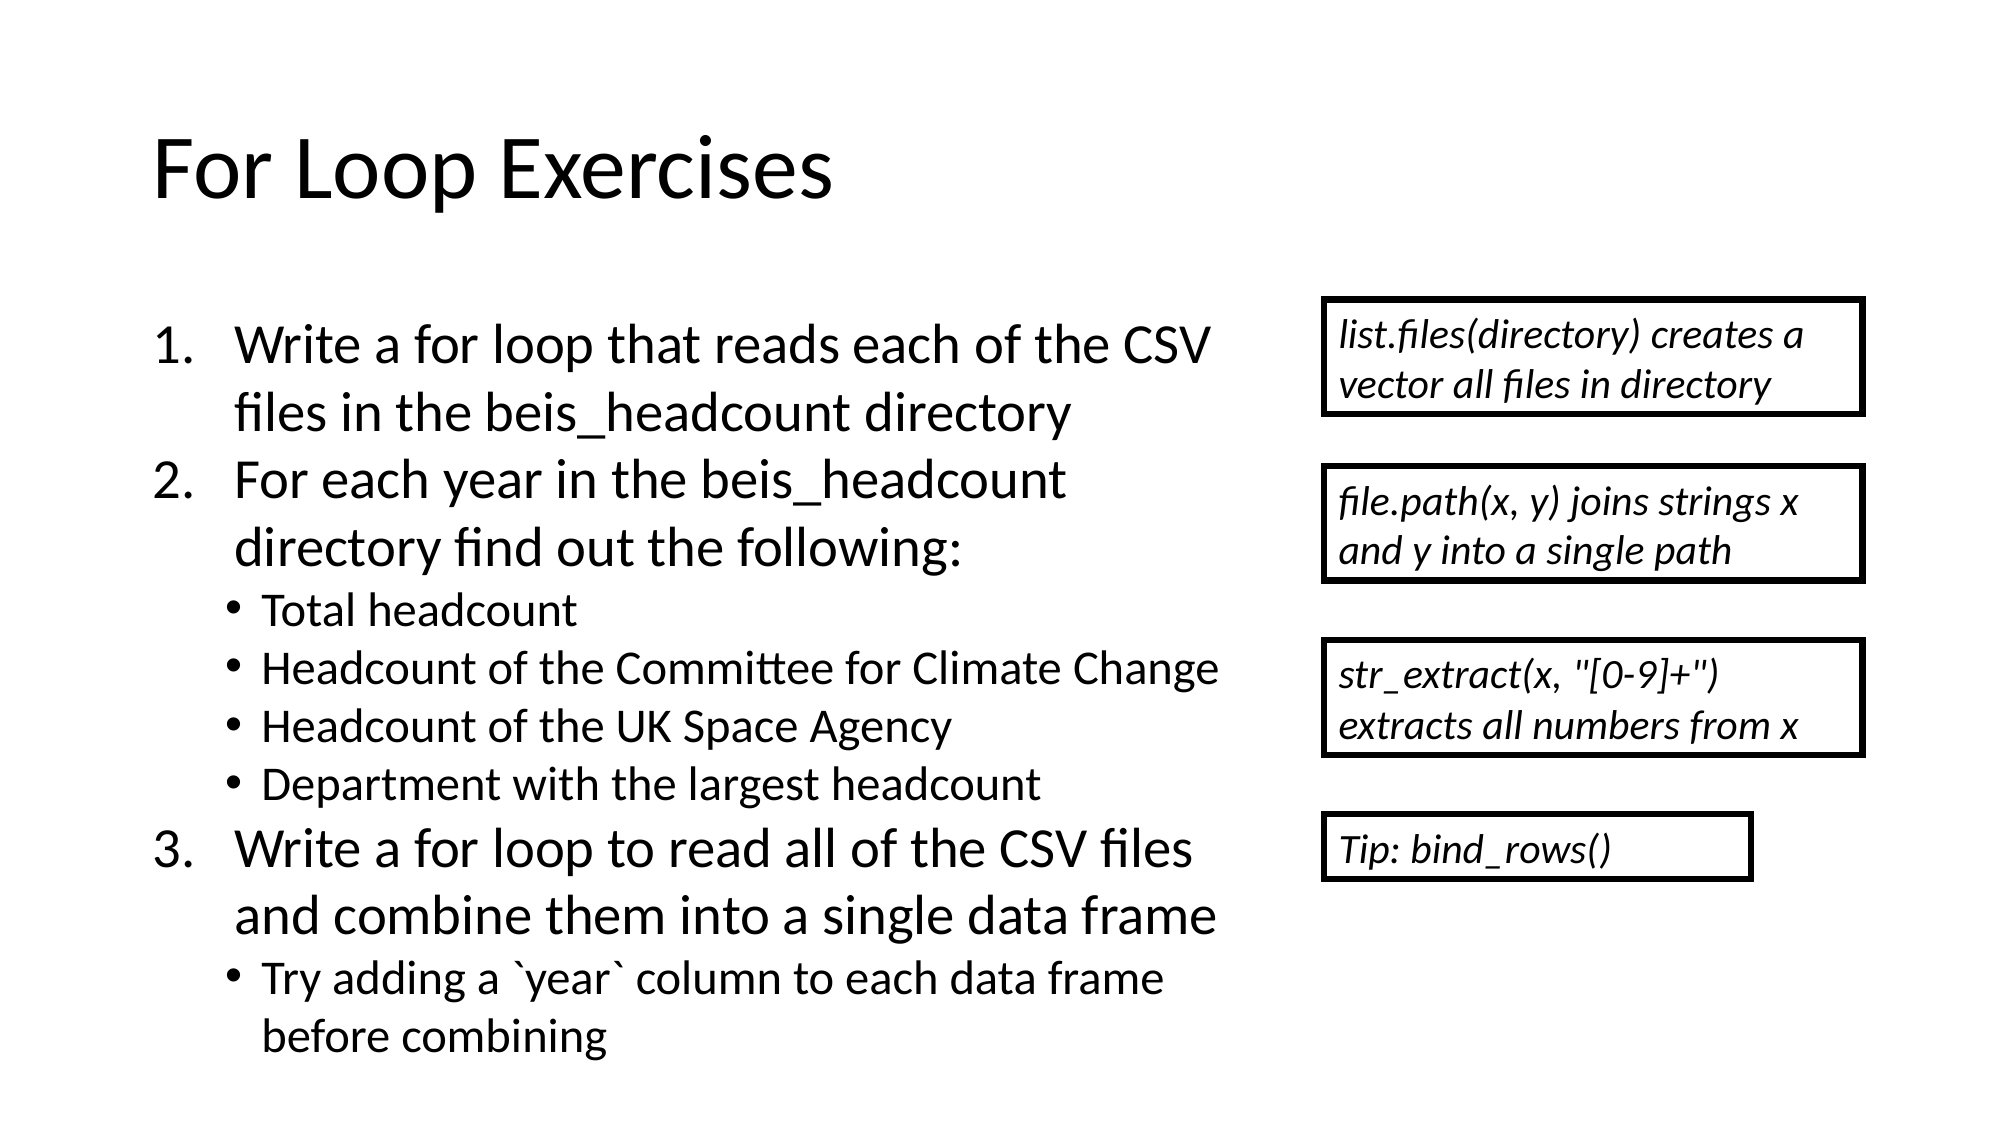

# For Loop Exercises
Write a for loop that reads each of the CSV files in the beis_headcount directory
For each year in the beis_headcount directory find out the following:
Total headcount
Headcount of the Committee for Climate Change
Headcount of the UK Space Agency
Department with the largest headcount
Write a for loop to read all of the CSV files and combine them into a single data frame
Try adding a `year` column to each data frame before combining
list.files(directory) creates a vector all files in directory
file.path(x, y) joins strings x and y into a single path
str_extract(x, "[0-9]+") extracts all numbers from x
Tip: bind_rows()